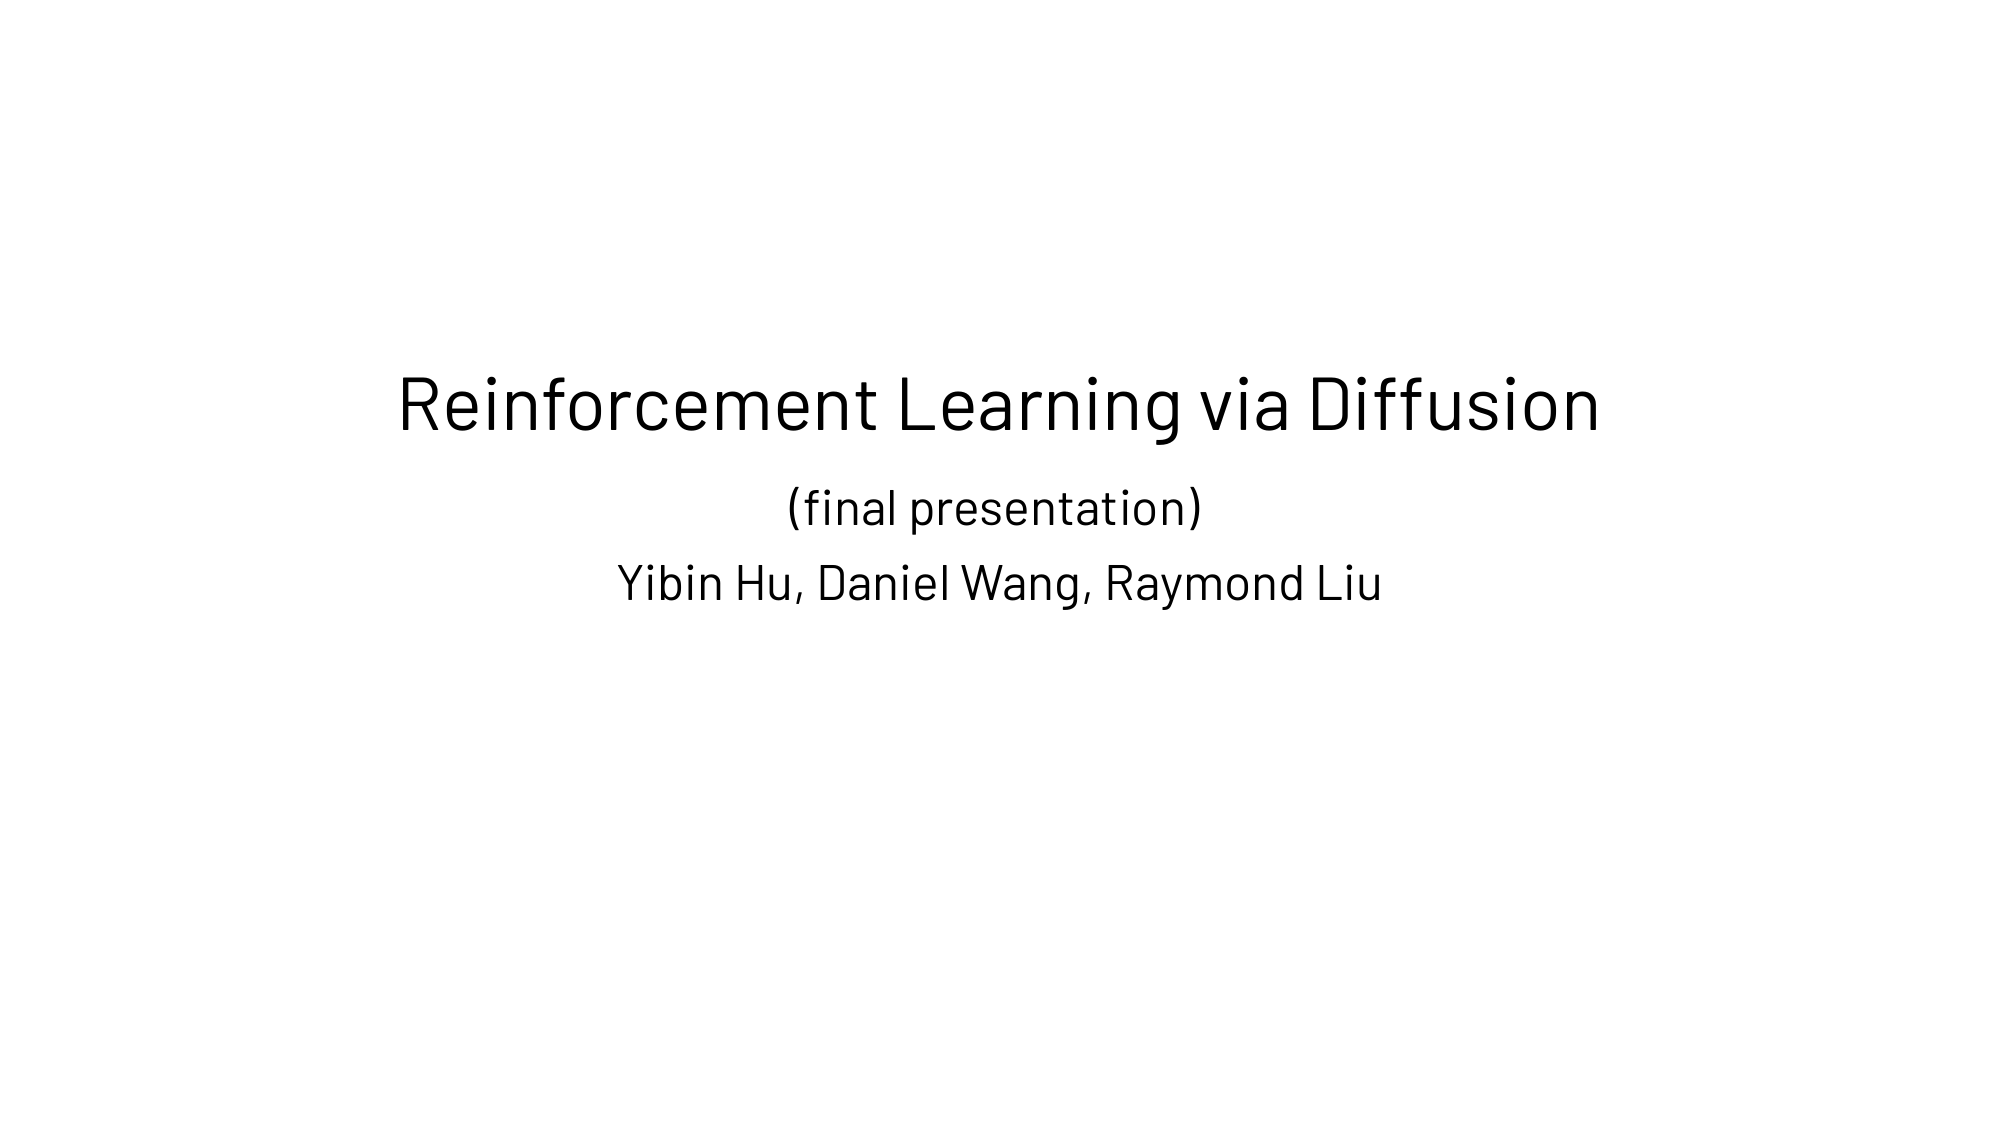

# Reinforcement Learning via Diffusion
(final presentation)
Yibin Hu, Daniel Wang, Raymond Liu